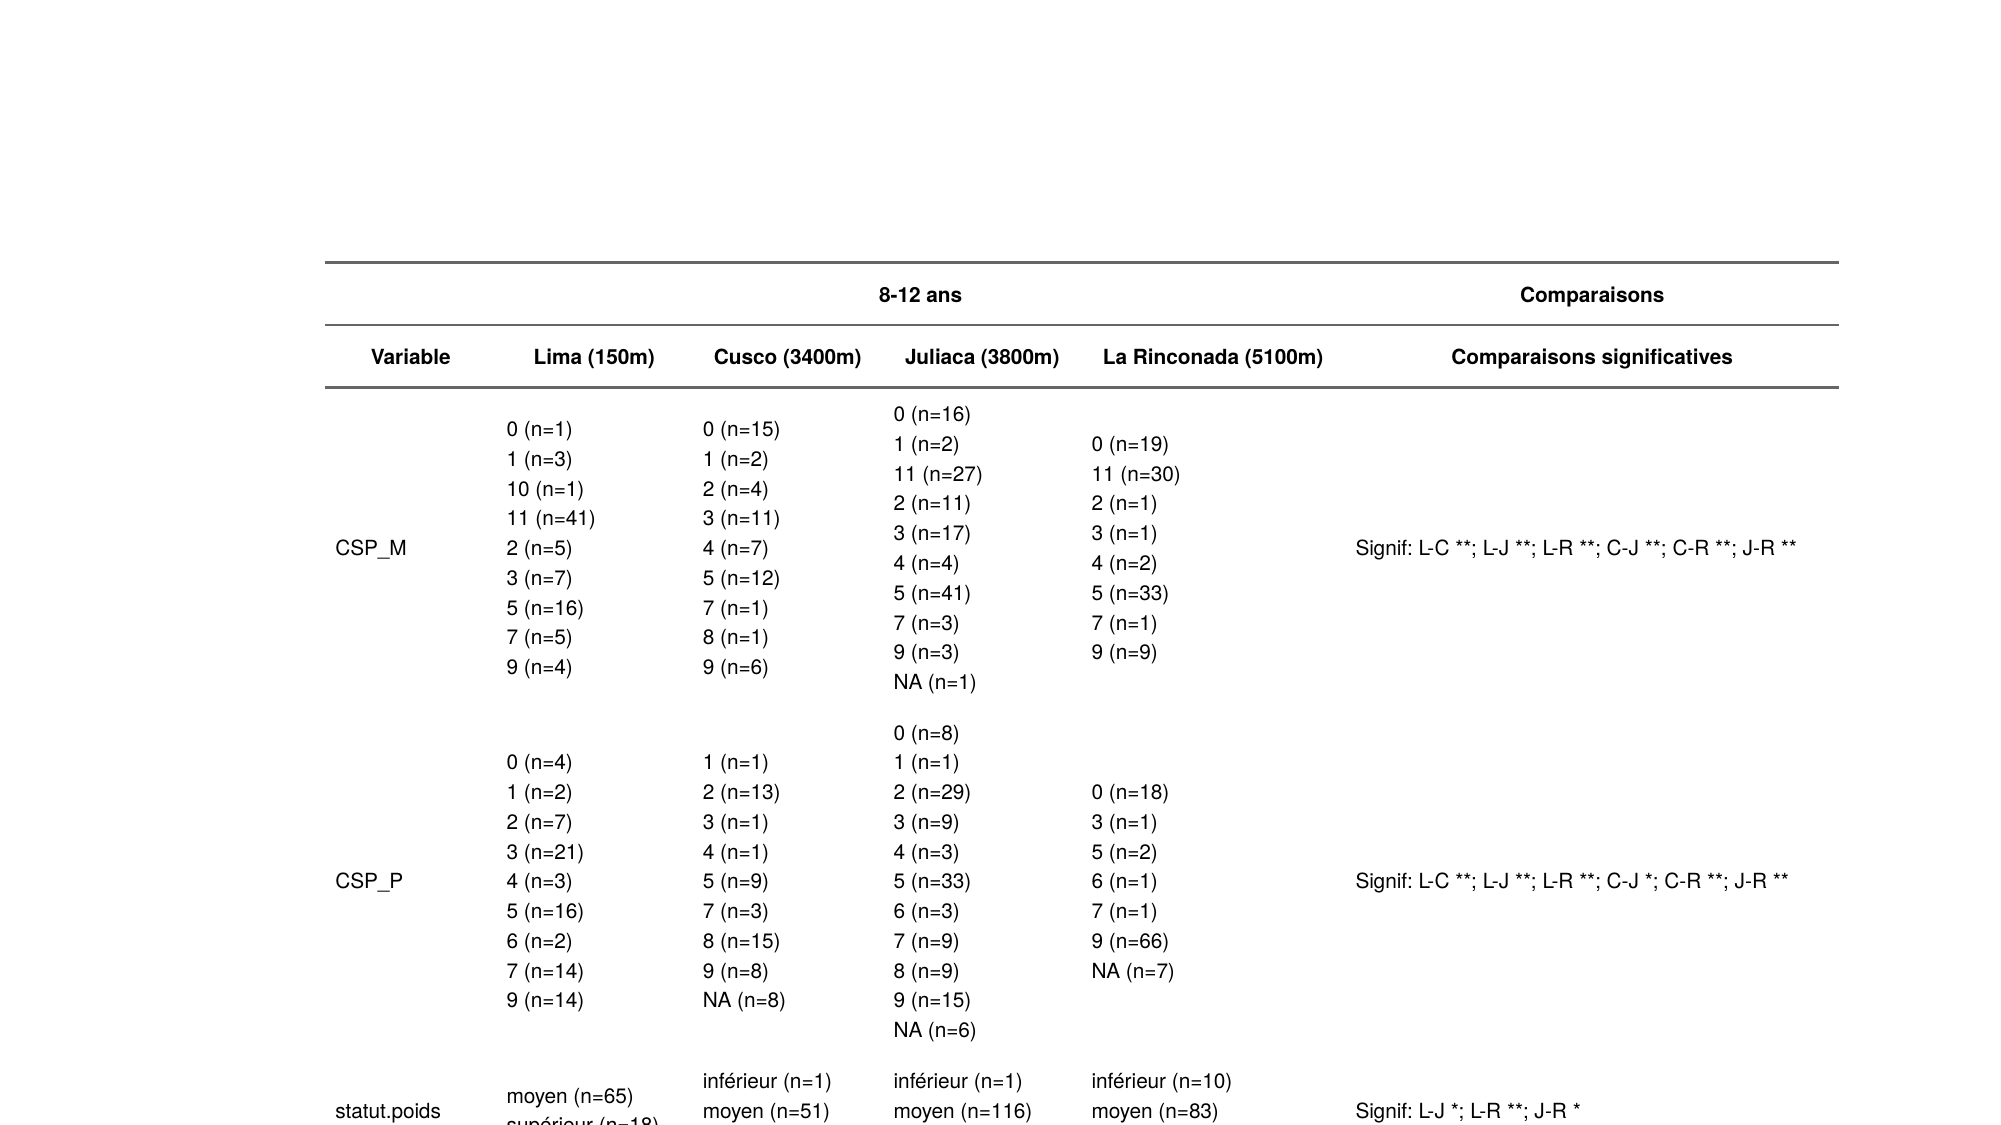

|  | 8-12 ans | 8-12 ans | 8-12 ans | 8-12 ans | Comparaisons |
| --- | --- | --- | --- | --- | --- |
| Variable | Lima (150m) | Cusco (3400m) | Juliaca (3800m) | La Rinconada (5100m) | Comparaisons significatives |
| CSP\_M | 0 (n=1) 1 (n=3) 10 (n=1) 11 (n=41) 2 (n=5) 3 (n=7) 5 (n=16) 7 (n=5) 9 (n=4) | 0 (n=15) 1 (n=2) 2 (n=4) 3 (n=11) 4 (n=7) 5 (n=12) 7 (n=1) 8 (n=1) 9 (n=6) | 0 (n=16) 1 (n=2) 11 (n=27) 2 (n=11) 3 (n=17) 4 (n=4) 5 (n=41) 7 (n=3) 9 (n=3) NA (n=1) | 0 (n=19) 11 (n=30) 2 (n=1) 3 (n=1) 4 (n=2) 5 (n=33) 7 (n=1) 9 (n=9) | Signif: L-C \*\*; L-J \*\*; L-R \*\*; C-J \*\*; C-R \*\*; J-R \*\* |
| CSP\_P | 0 (n=4) 1 (n=2) 2 (n=7) 3 (n=21) 4 (n=3) 5 (n=16) 6 (n=2) 7 (n=14) 9 (n=14) | 1 (n=1) 2 (n=13) 3 (n=1) 4 (n=1) 5 (n=9) 7 (n=3) 8 (n=15) 9 (n=8) NA (n=8) | 0 (n=8) 1 (n=1) 2 (n=29) 3 (n=9) 4 (n=3) 5 (n=33) 6 (n=3) 7 (n=9) 8 (n=9) 9 (n=15) NA (n=6) | 0 (n=18) 3 (n=1) 5 (n=2) 6 (n=1) 7 (n=1) 9 (n=66) NA (n=7) | Signif: L-C \*\*; L-J \*\*; L-R \*\*; C-J \*; C-R \*\*; J-R \*\* |
| statut.poids | moyen (n=65) supérieur (n=18) | inférieur (n=1) moyen (n=51) supérieur (n=7) | inférieur (n=1) moyen (n=116) supérieur (n=8) | inférieur (n=10) moyen (n=83) supérieur (n=3) | Signif: L-J \*; L-R \*\*; J-R \* |
| statut.taille | inférieur (n=2) moyen (n=75) supérieur (n=6) | inférieur (n=4) moyen (n=54) supérieur (n=1) | inférieur (n=1) moyen (n=121) supérieur (n=3) | inférieur (n=6) moyen (n=88) supérieur (n=2) |  |
| poids.mini.kg | 19.5 (n=4) 20.1 (n=17) 21.6 (n=8) 22.1 (n=9) 23.9 (n=8) 24.2 (n=12) 26.6 (n=6) 26.8 (n=5) 29.4 (n=6) 30 (n=8) | 17.7 (n=3) 19.5 (n=10) 20.1 (n=9) 21.6 (n=6) 22.1 (n=4) 23.9 (n=9) 24.2 (n=4) 26.6 (n=3) 26.8 (n=9) 29.4 (n=1) 30 (n=1) | 17.7 (n=4) 19.5 (n=12) 20.1 (n=11) 21.6 (n=14) 22.1 (n=8) 23.9 (n=10) 24.2 (n=26) 26.6 (n=15) 26.8 (n=14) 29.4 (n=4) 30 (n=7) | 17.7 (n=1) 19.5 (n=12) 20.1 (n=11) 21.6 (n=7) 22.1 (n=9) 23.9 (n=9) 24.2 (n=16) 26.6 (n=9) 26.8 (n=6) 29.4 (n=9) 30 (n=7) |  |
| poids.max.kg | 37.4 (n=17) 38.5 (n=4) 43.1 (n=9) 44.6 (n=8) 49.4 (n=12) 51.3 (n=8) 56.2 (n=6) 58.7 (n=5) 63.3 (n=6) 65.9 (n=8) | 33.4 (n=3) 37.4 (n=9) 38.5 (n=10) 43.1 (n=4) 44.6 (n=6) 49.4 (n=4) 51.3 (n=9) 56.2 (n=3) 58.7 (n=9) 63.3 (n=1) 65.9 (n=1) | 33.4 (n=4) 37.4 (n=11) 38.5 (n=12) 43.1 (n=8) 44.6 (n=14) 49.4 (n=26) 51.3 (n=10) 56.2 (n=15) 58.7 (n=14) 63.3 (n=4) 65.9 (n=7) | 33.4 (n=1) 37.4 (n=11) 38.5 (n=12) 43.1 (n=9) 44.6 (n=7) 49.4 (n=16) 51.3 (n=9) 56.2 (n=9) 58.7 (n=6) 63.3 (n=9) 65.9 (n=7) |  |
| Taille.mini.cm | 117.2 (n=4) 117.5 (n=17) 121.8 (n=8) 122.4 (n=9) 125.9 (n=8) 126.6 (n=12) 130.7 (n=5) 130.8 (n=6) 135.6 (n=6) 137.4 (n=8) | 111.8 (n=3) 117.2 (n=10) 117.5 (n=9) 121.8 (n=6) 122.4 (n=4) 125.9 (n=9) 126.6 (n=4) 130.7 (n=9) 130.8 (n=3) 135.6 (n=1) 137.4 (n=1) | 111.8 (n=4) 117.2 (n=12) 117.5 (n=11) 121.8 (n=14) 122.4 (n=8) 125.9 (n=10) 126.6 (n=26) 130.7 (n=14) 130.8 (n=15) 135.6 (n=4) 137.4 (n=7) | 111.8 (n=1) 117.2 (n=12) 117.5 (n=11) 121.8 (n=7) 122.4 (n=9) 125.9 (n=9) 126.6 (n=16) 130.7 (n=6) 130.8 (n=9) 135.6 (n=9) 137.4 (n=7) |  |
| Taille.max.cm | 139.2 (n=17) 139.4 (n=4) 145.3 (n=8) 145.6 (n=9) 151.2 (n=8) 151.5 (n=12) 157.2 (n=6) 158.1 (n=5) 163.7 (n=6) 165.1 (n=8) | 132.7 (n=3) 139.2 (n=9) 139.4 (n=10) 145.3 (n=6) 145.6 (n=4) 151.2 (n=9) 151.5 (n=4) 157.2 (n=3) 158.1 (n=9) 163.7 (n=1) 165.1 (n=1) | 132.7 (n=4) 139.2 (n=11) 139.4 (n=12) 145.3 (n=14) 145.6 (n=8) 151.2 (n=10) 151.5 (n=26) 157.2 (n=15) 158.1 (n=14) 163.7 (n=4) 165.1 (n=7) | 132.7 (n=1) 139.2 (n=11) 139.4 (n=12) 145.3 (n=7) 145.6 (n=9) 151.2 (n=9) 151.5 (n=16) 157.2 (n=9) 158.1 (n=6) 163.7 (n=9) 165.1 (n=7) |  |